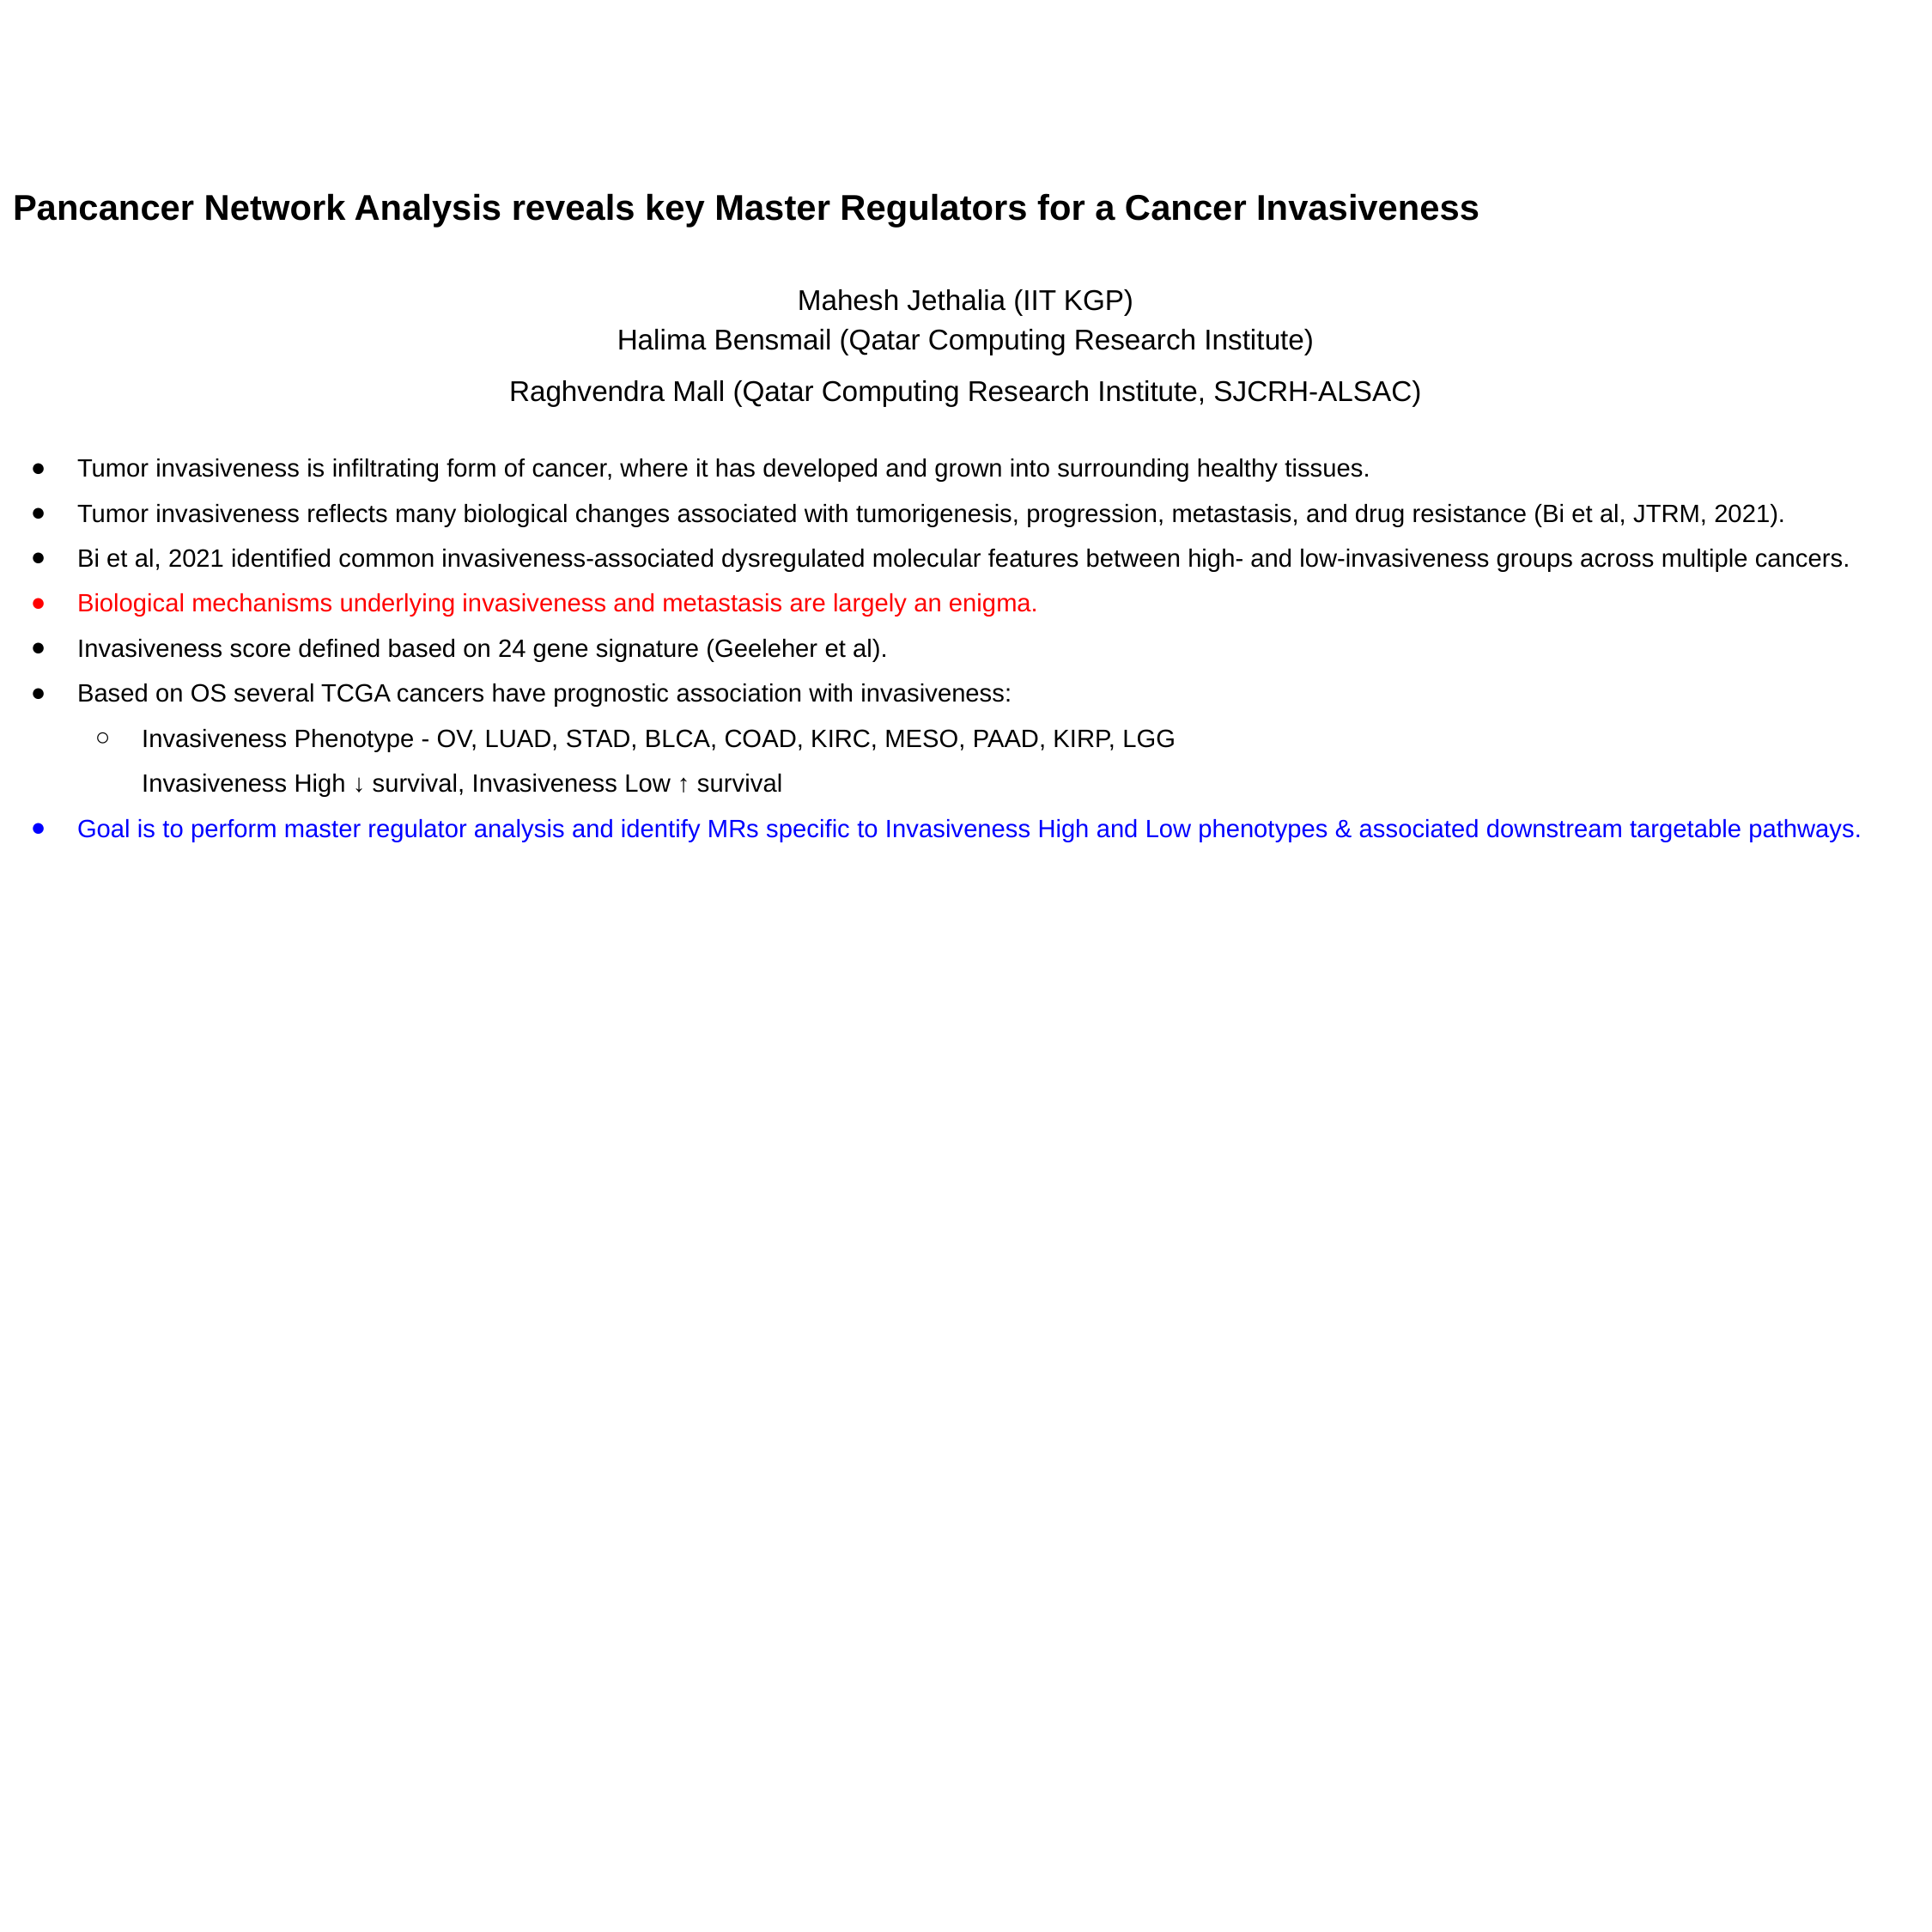

Pancancer Network Analysis reveals key Master Regulators for a Cancer Invasiveness

Mahesh Jethalia (IIT KGP)
Halima Bensmail (Qatar Computing Research Institute)
Raghvendra Mall (Qatar Computing Research Institute, SJCRH-ALSAC)

Tumor invasiveness is infiltrating form of cancer, where it has developed and grown into surrounding healthy tissues.
Tumor invasiveness reflects many biological changes associated with tumorigenesis, progression, metastasis, and drug resistance (Bi et al, JTRM, 2021).
Bi et al, 2021 identified common invasiveness-associated dysregulated molecular features between high- and low-invasiveness groups across multiple cancers.
Biological mechanisms underlying invasiveness and metastasis are largely an enigma.
Invasiveness score defined based on 24 gene signature (Geeleher et al).
Based on OS several TCGA cancers have prognostic association with invasiveness:
Invasiveness Phenotype - OV, LUAD, STAD, BLCA, COAD, KIRC, MESO, PAAD, KIRP, LGG
Invasiveness High ↓ survival, Invasiveness Low ↑ survival
Goal is to perform master regulator analysis and identify MRs specific to Invasiveness High and Low phenotypes & associated downstream targetable pathways.